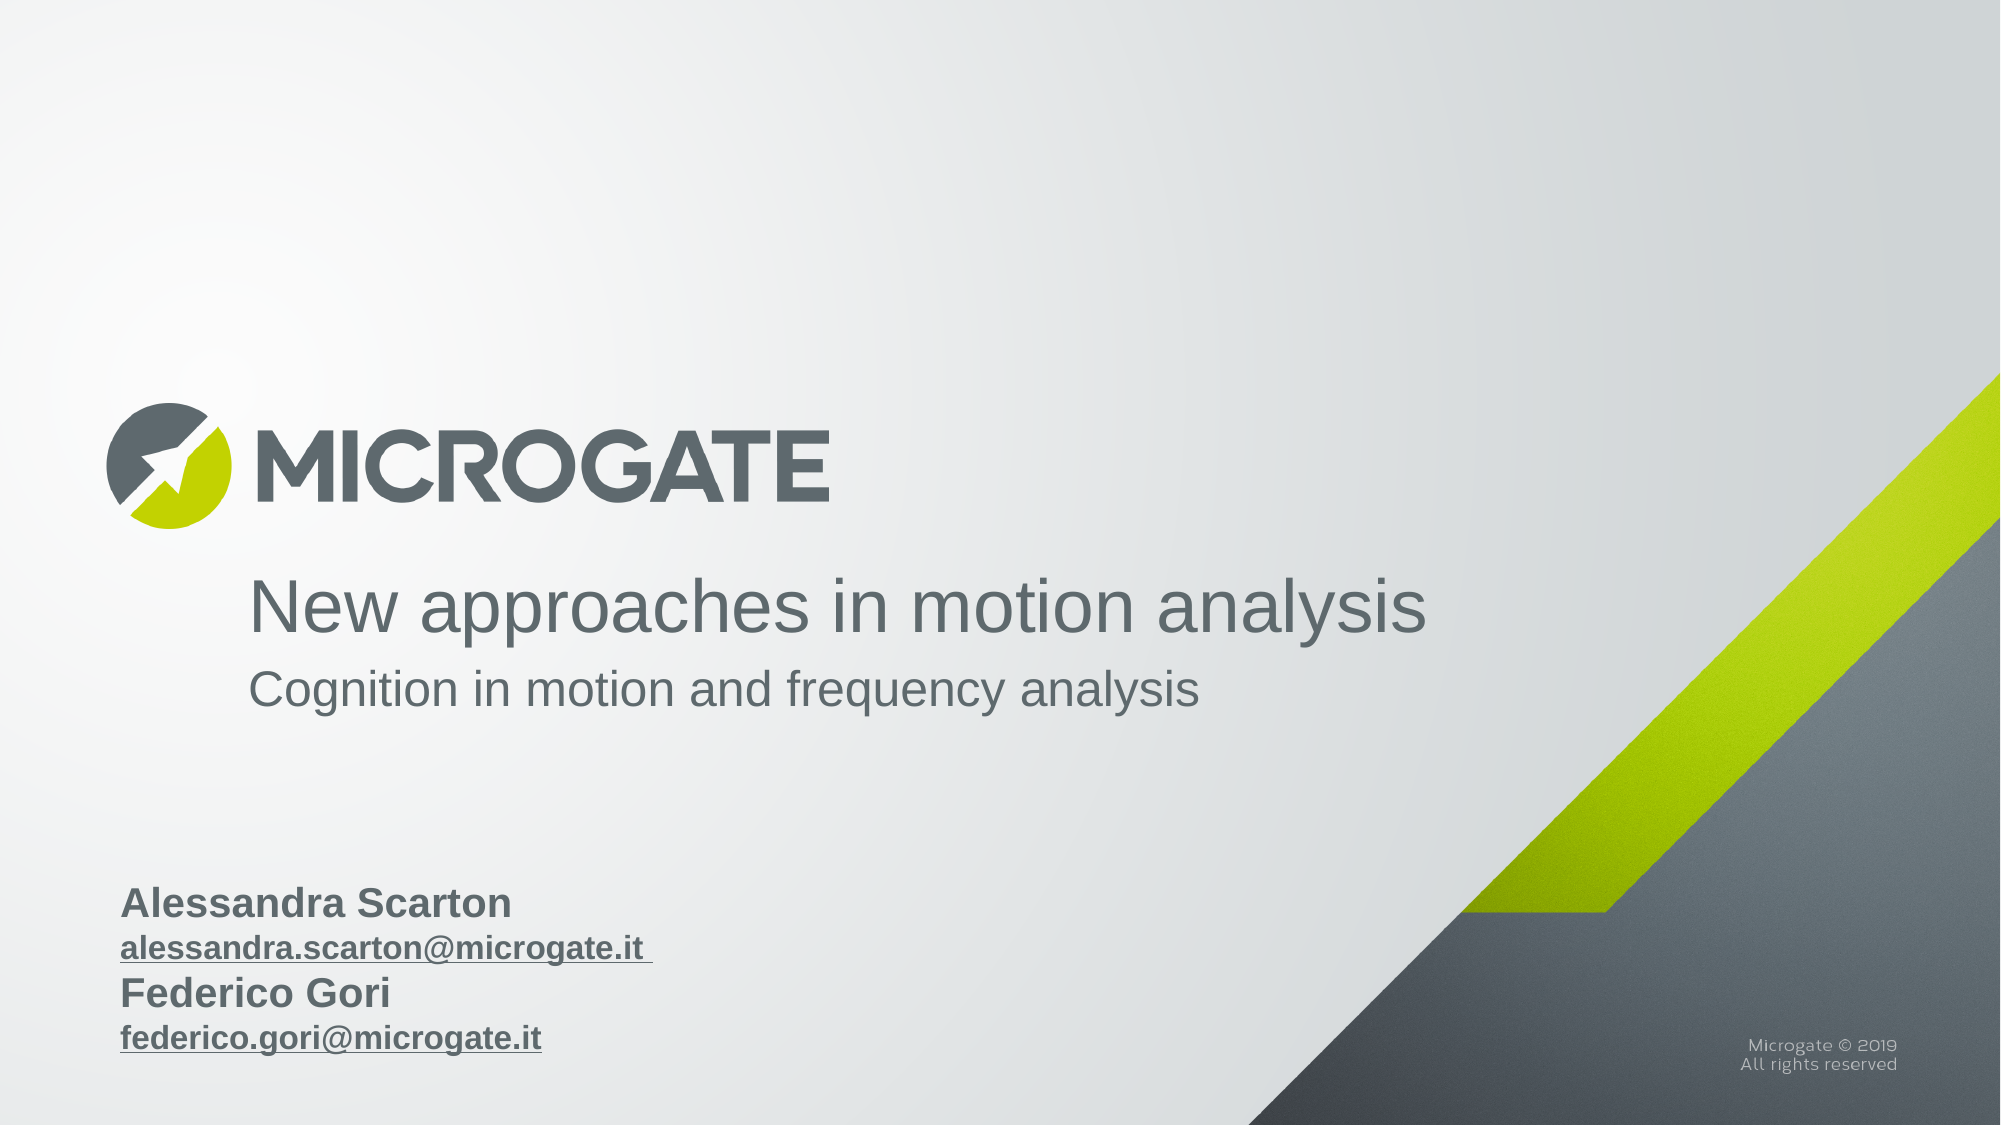

# New approaches in motion analysis
Cognition in motion and frequency analysis
Alessandra Scarton
alessandra.scarton@microgate.it
Federico Gori
federico.gori@microgate.it